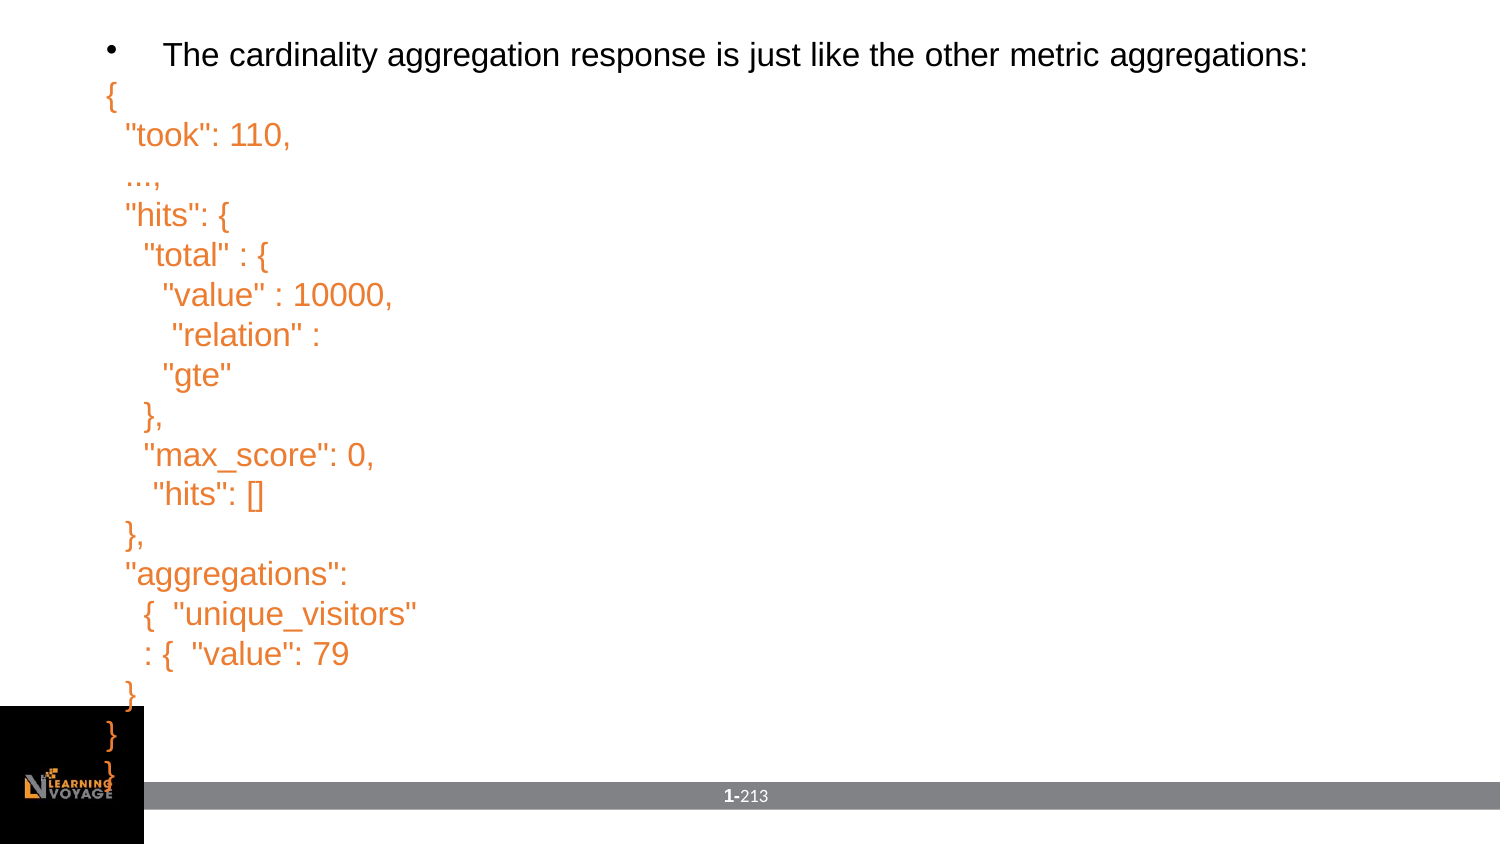

The cardinality aggregation response is just like the other metric aggregations:
{
"took": 110,
...,
"hits": {
"total" : {
"value" : 10000,  "relation" : "gte"
},
"max_score": 0,  "hits": []
},
"aggregations": {  "unique_visitors": {  "value": 79
}
}
}
1-213